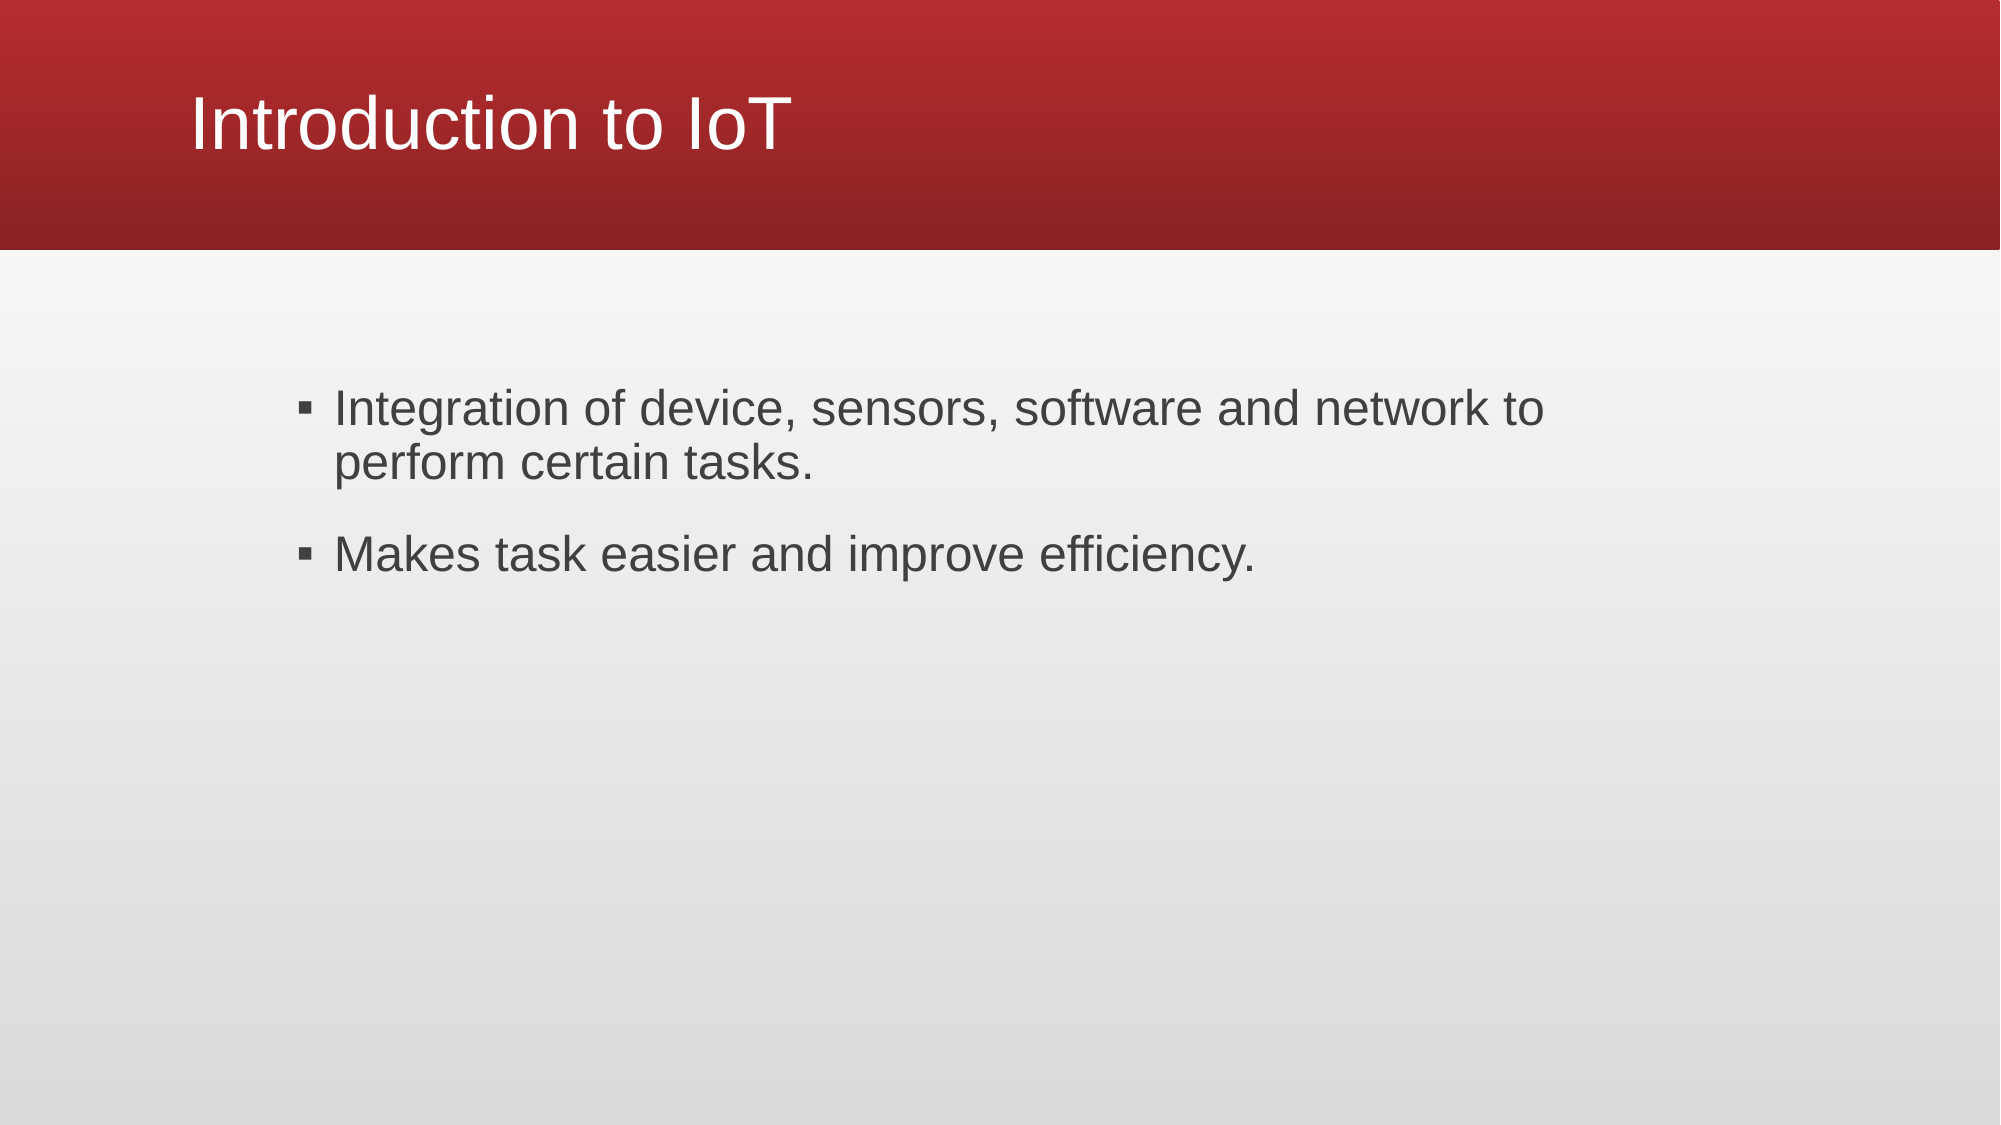

# Introduction to IoT
Integration of device, sensors, software and network to perform certain tasks.
Makes task easier and improve efficiency.